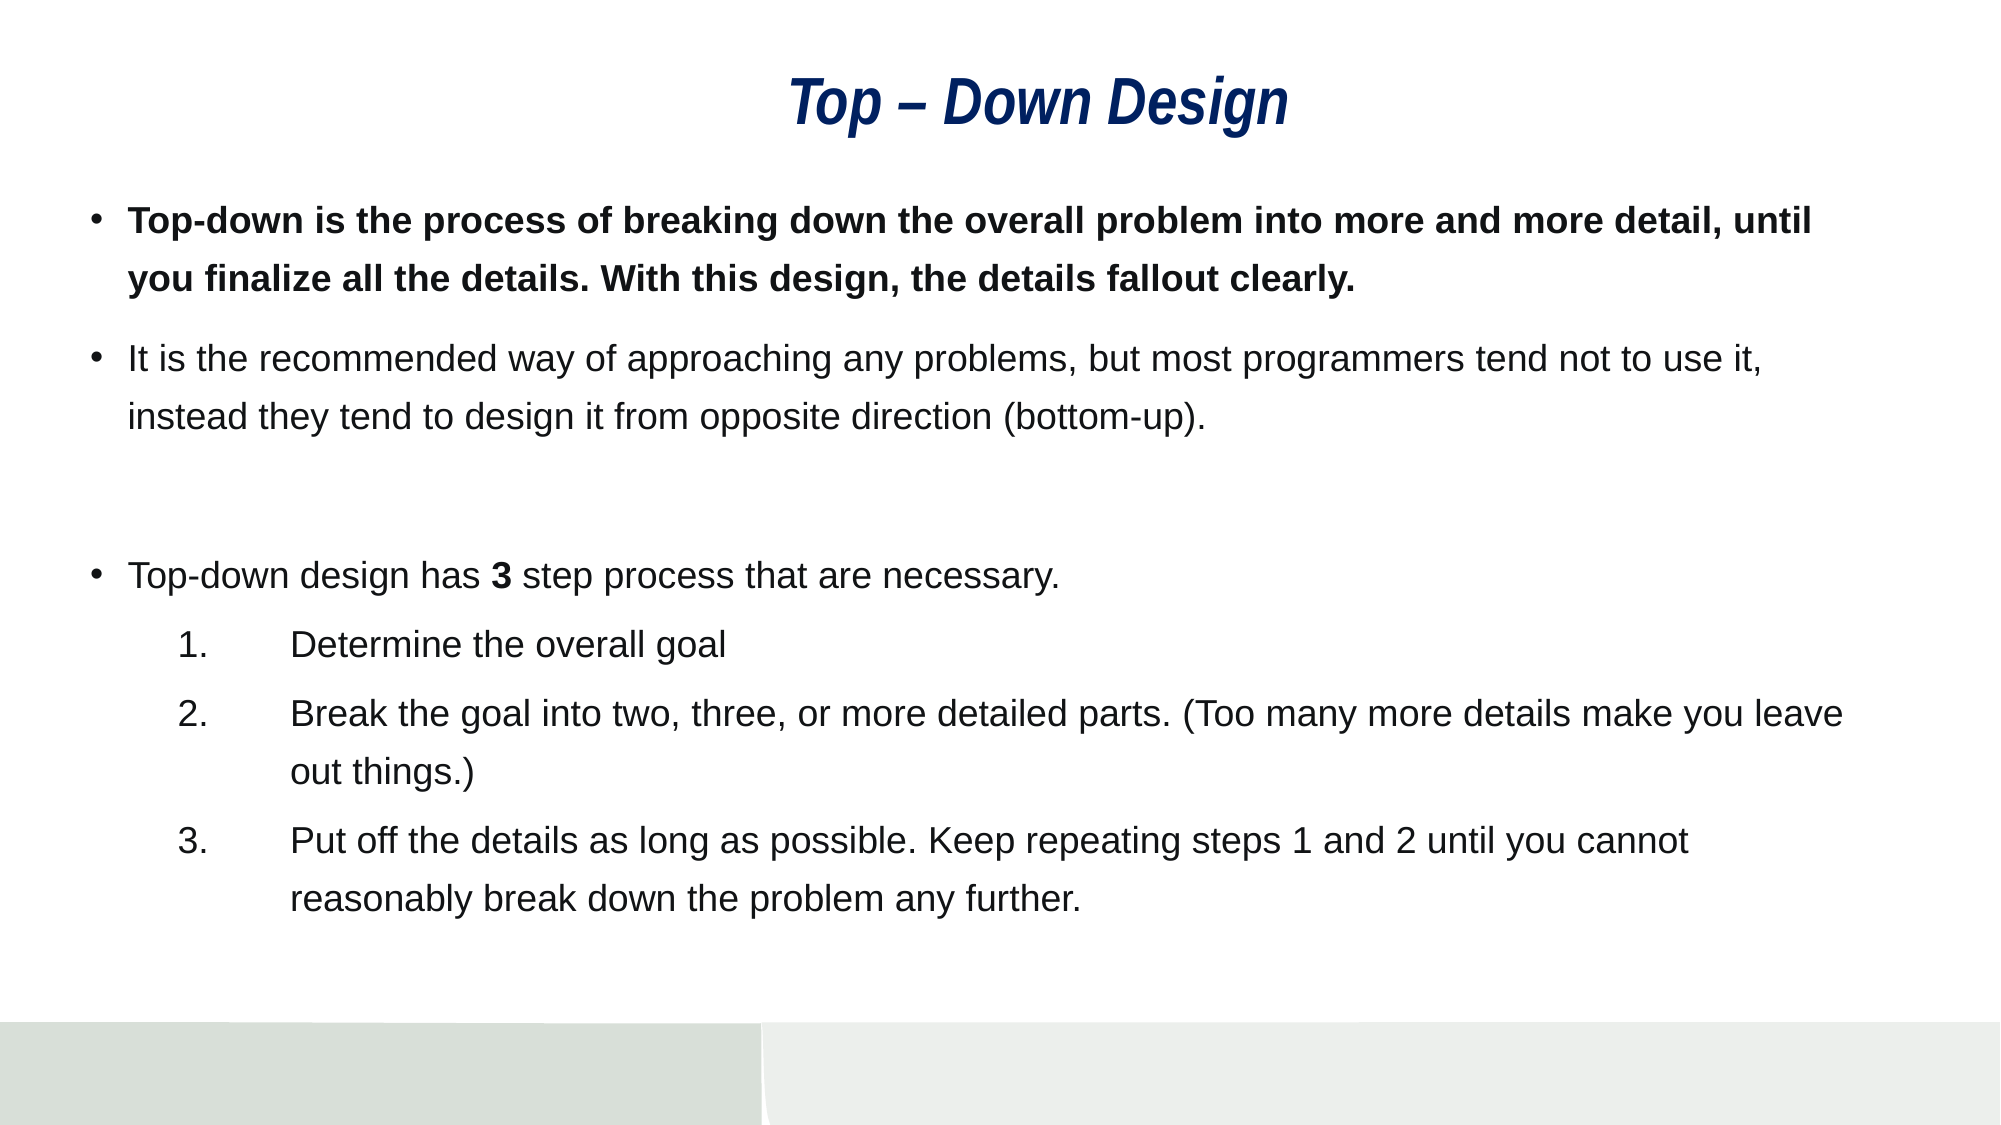

# Top – Down Design
Top-down is the process of breaking down the overall problem into more and more detail, until you finalize all the details. With this design, the details fallout clearly.
It is the recommended way of approaching any problems, but most programmers tend not to use it, instead they tend to design it from opposite direction (bottom-up).

Top-down design has 3 step process that are necessary.
Determine the overall goal
Break the goal into two, three, or more detailed parts. (Too many more details make you leave out things.)
Put off the details as long as possible. Keep repeating steps 1 and 2 until you cannot reasonably break down the problem any further.